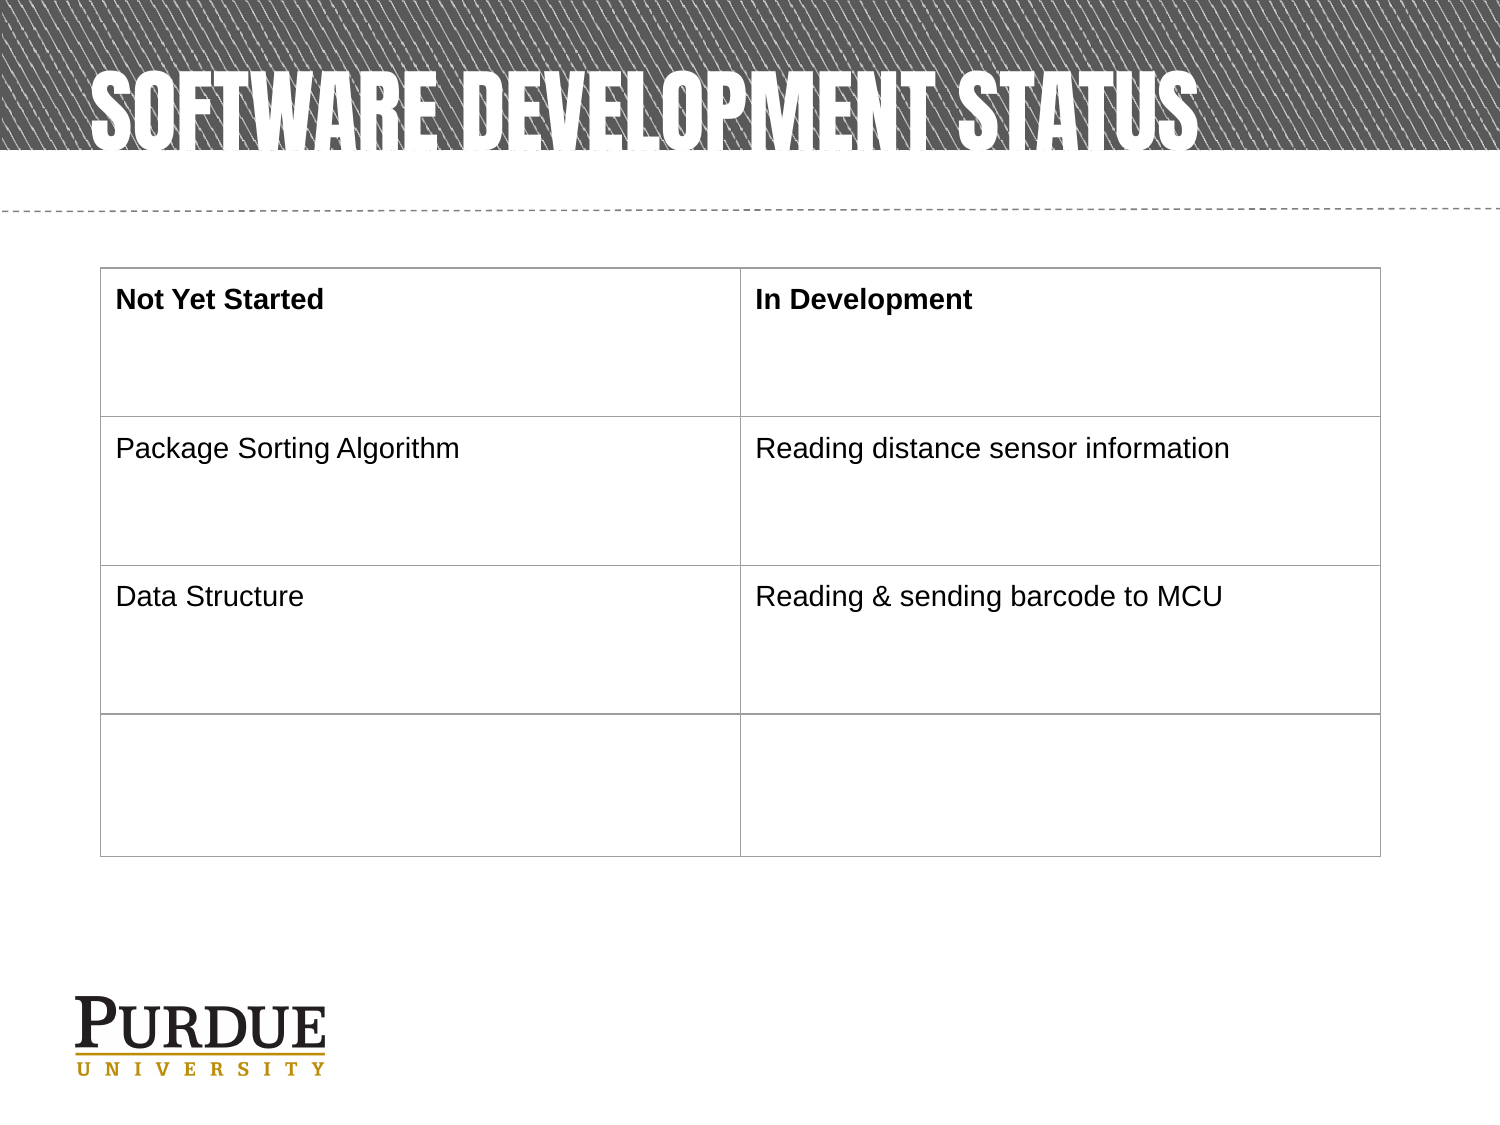

# SOFTWARE DEVELOPMENT STATUS

| Not Yet Started | In Development |
| --- | --- |
| Package Sorting Algorithm | Reading distance sensor information |
| Data Structure | Reading & sending barcode to MCU |
|  |  |